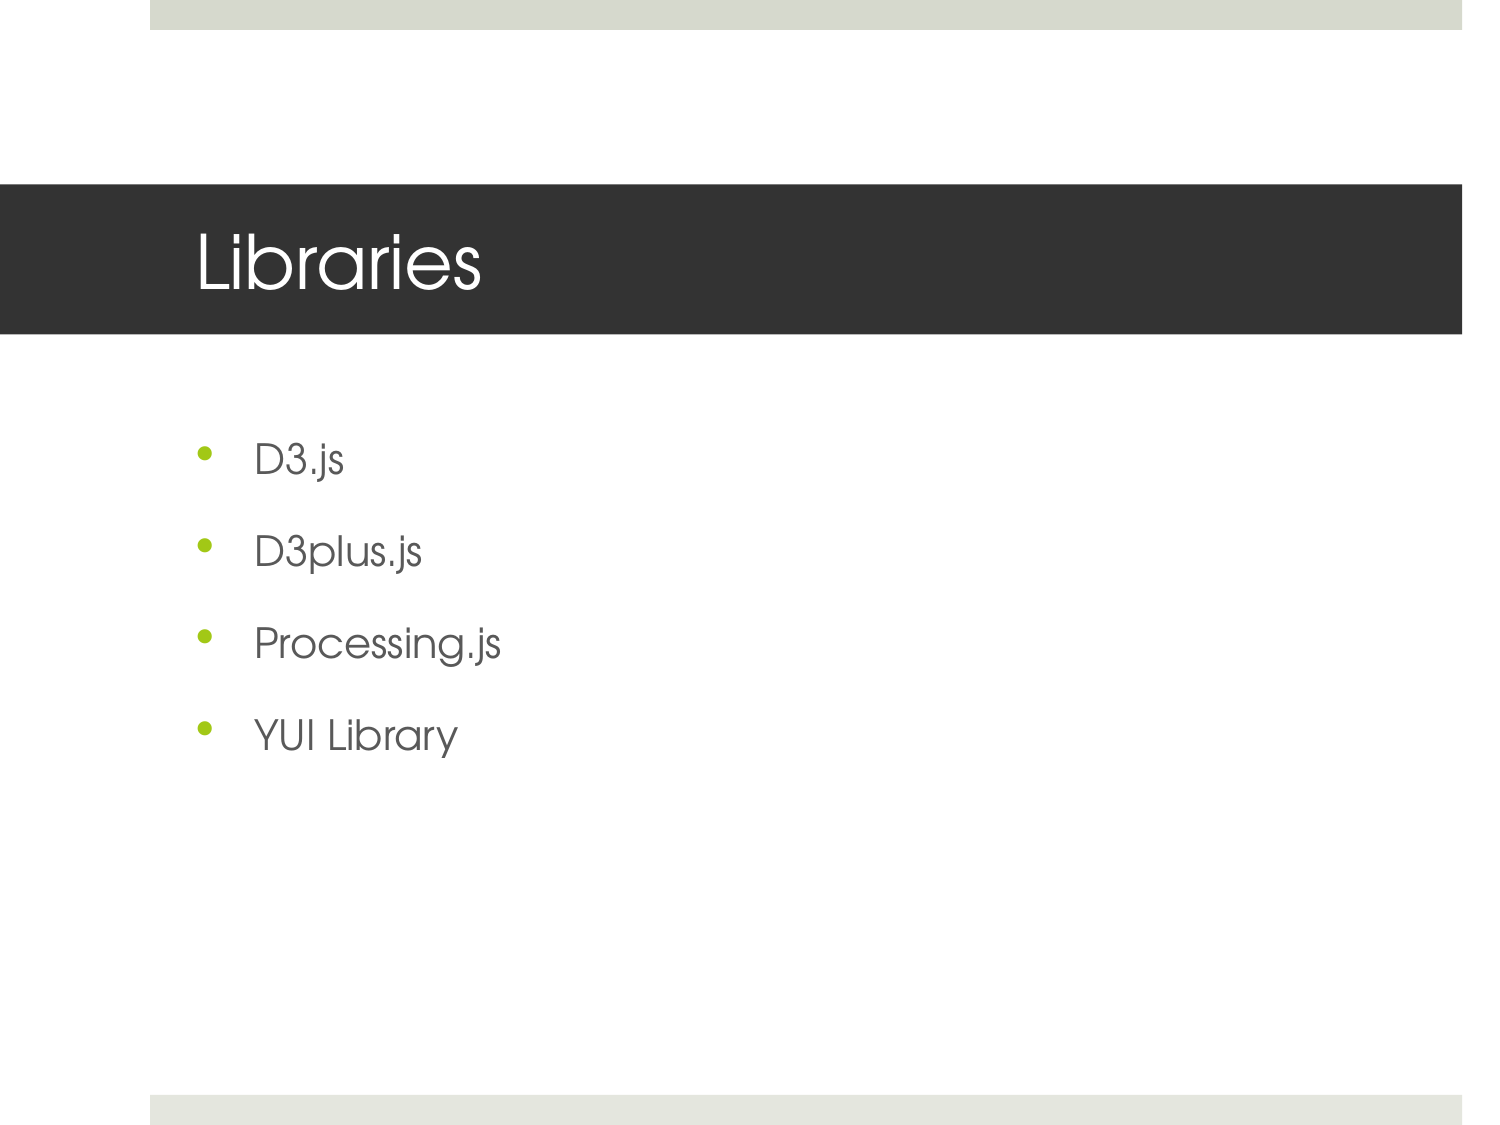

# Libraries
D3.js
D3plus.js
Processing.js
YUI Library